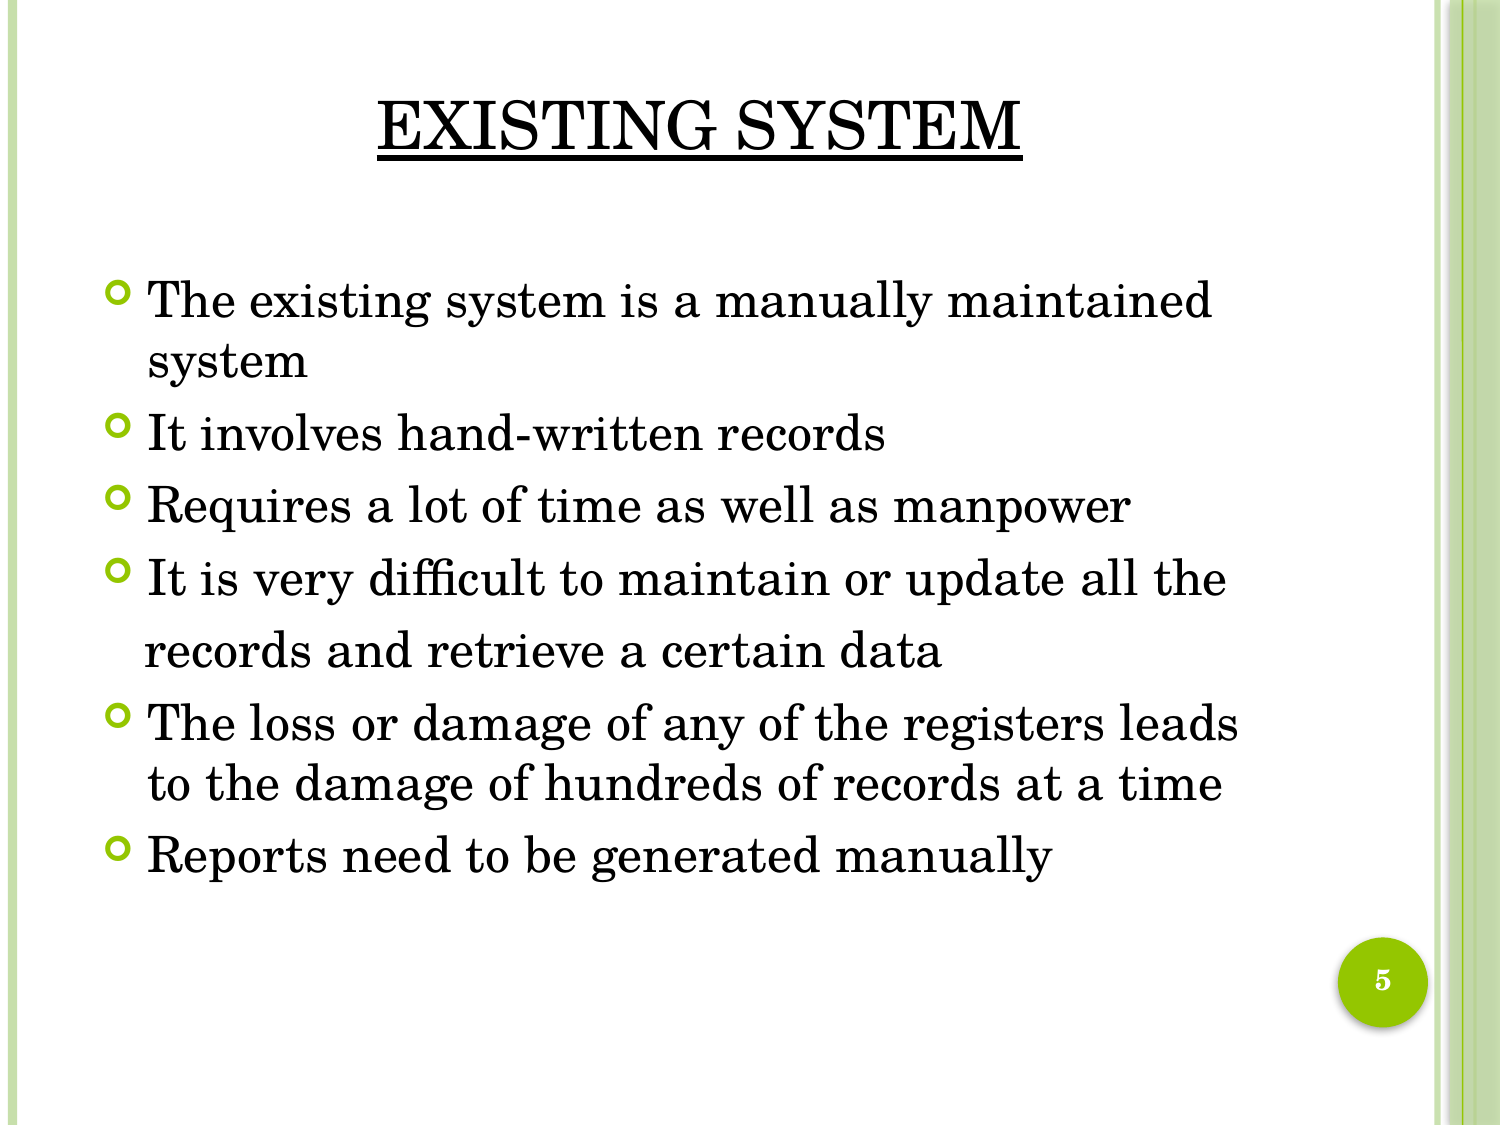

EXISTING SYSTEM

The existing system is a manually maintained system
It involves hand-written records
Requires a lot of time as well as manpower
It is very difficult to maintain or update all the
   records and retrieve a certain data
The loss or damage of any of the registers leads to the damage of hundreds of records at a time
Reports need to be generated manually
5